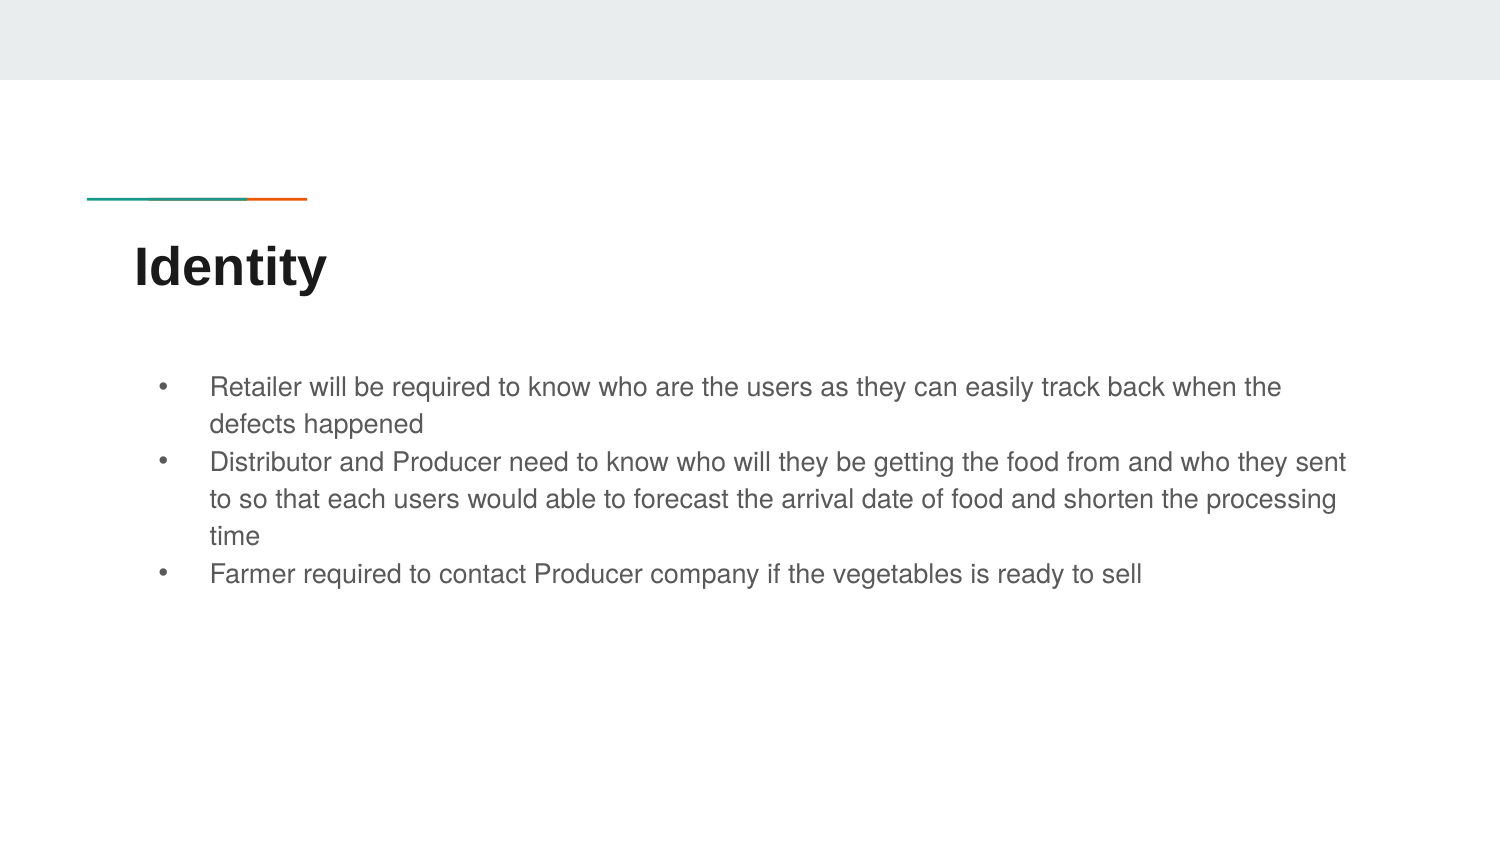

# Identity
Retailer will be required to know who are the users as they can easily track back when the defects happened
Distributor and Producer need to know who will they be getting the food from and who they sent to so that each users would able to forecast the arrival date of food and shorten the processing time
Farmer required to contact Producer company if the vegetables is ready to sell